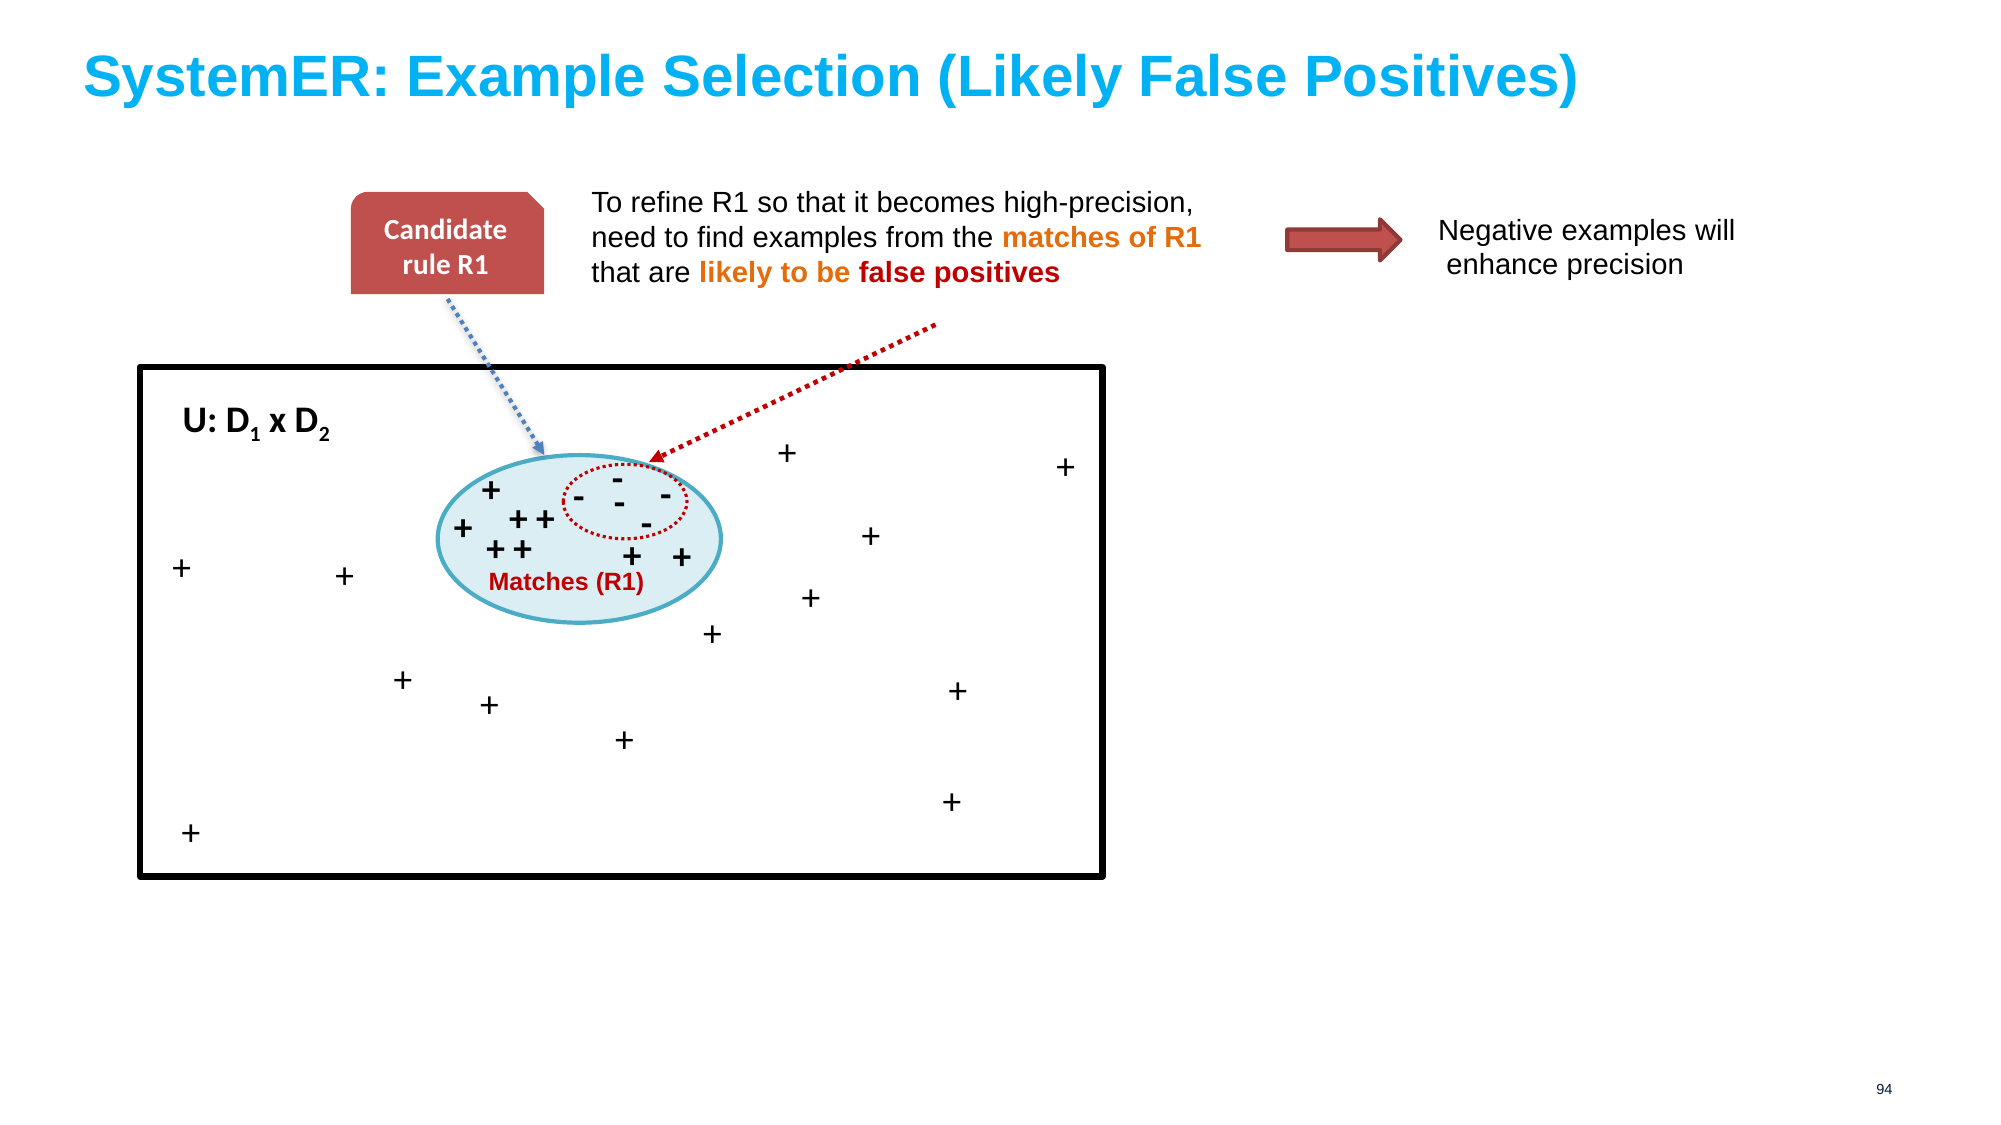

# SystemER: Example Selection (Likely False Positives)
To refine R1 so that it becomes high-precision,
need to find examples from the matches of R1
that are likely to be false positives
Candidate rule R1
Negative examples will  enhance precision

U: D1 x D2
+
+
+
+
+
+
+
+
+
+
+
+
+
-
-
-
-
-

+
+ +
+
+ +
+
+
Matches (R1)
94